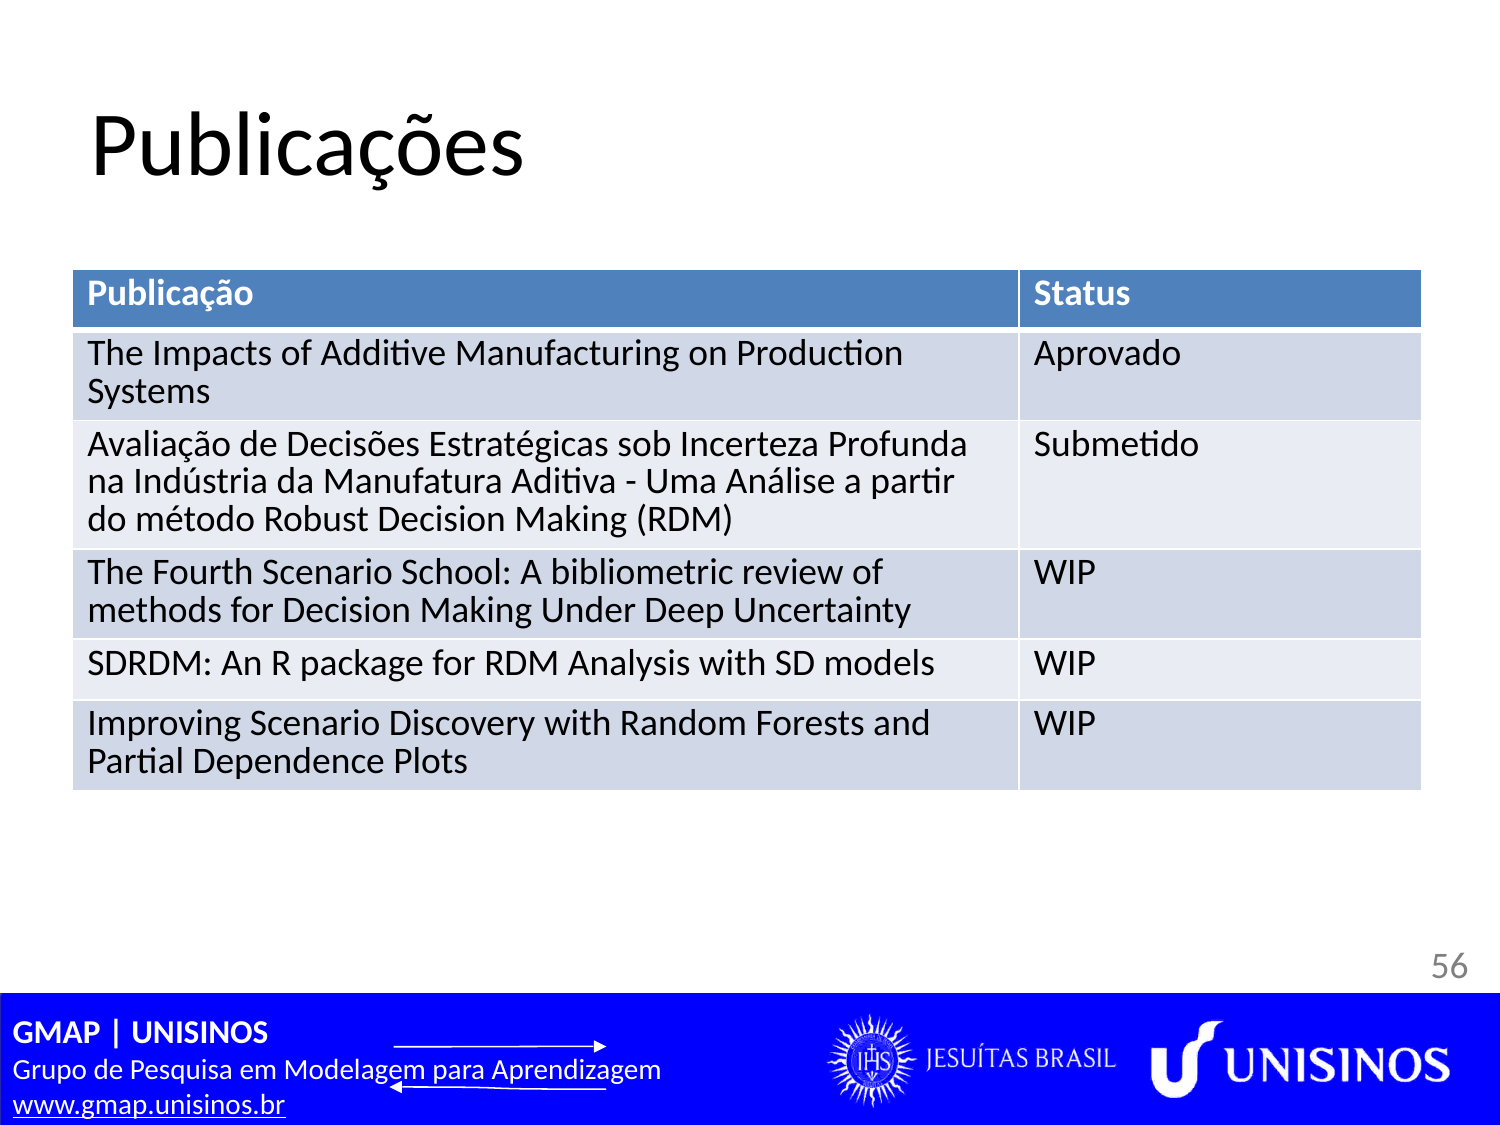

# Publicações
| Publicação | Status |
| --- | --- |
| The Impacts of Additive Manufacturing on Production Systems | Aprovado |
| Avaliação de Decisões Estratégicas sob Incerteza Profunda na Indústria da Manufatura Aditiva - Uma Análise a partir do método Robust Decision Making (RDM) | Submetido |
| The Fourth Scenario School: A bibliometric review of methods for Decision Making Under Deep Uncertainty | WIP |
| SDRDM: An R package for RDM Analysis with SD models | WIP |
| Improving Scenario Discovery with Random Forests and Partial Dependence Plots | WIP |